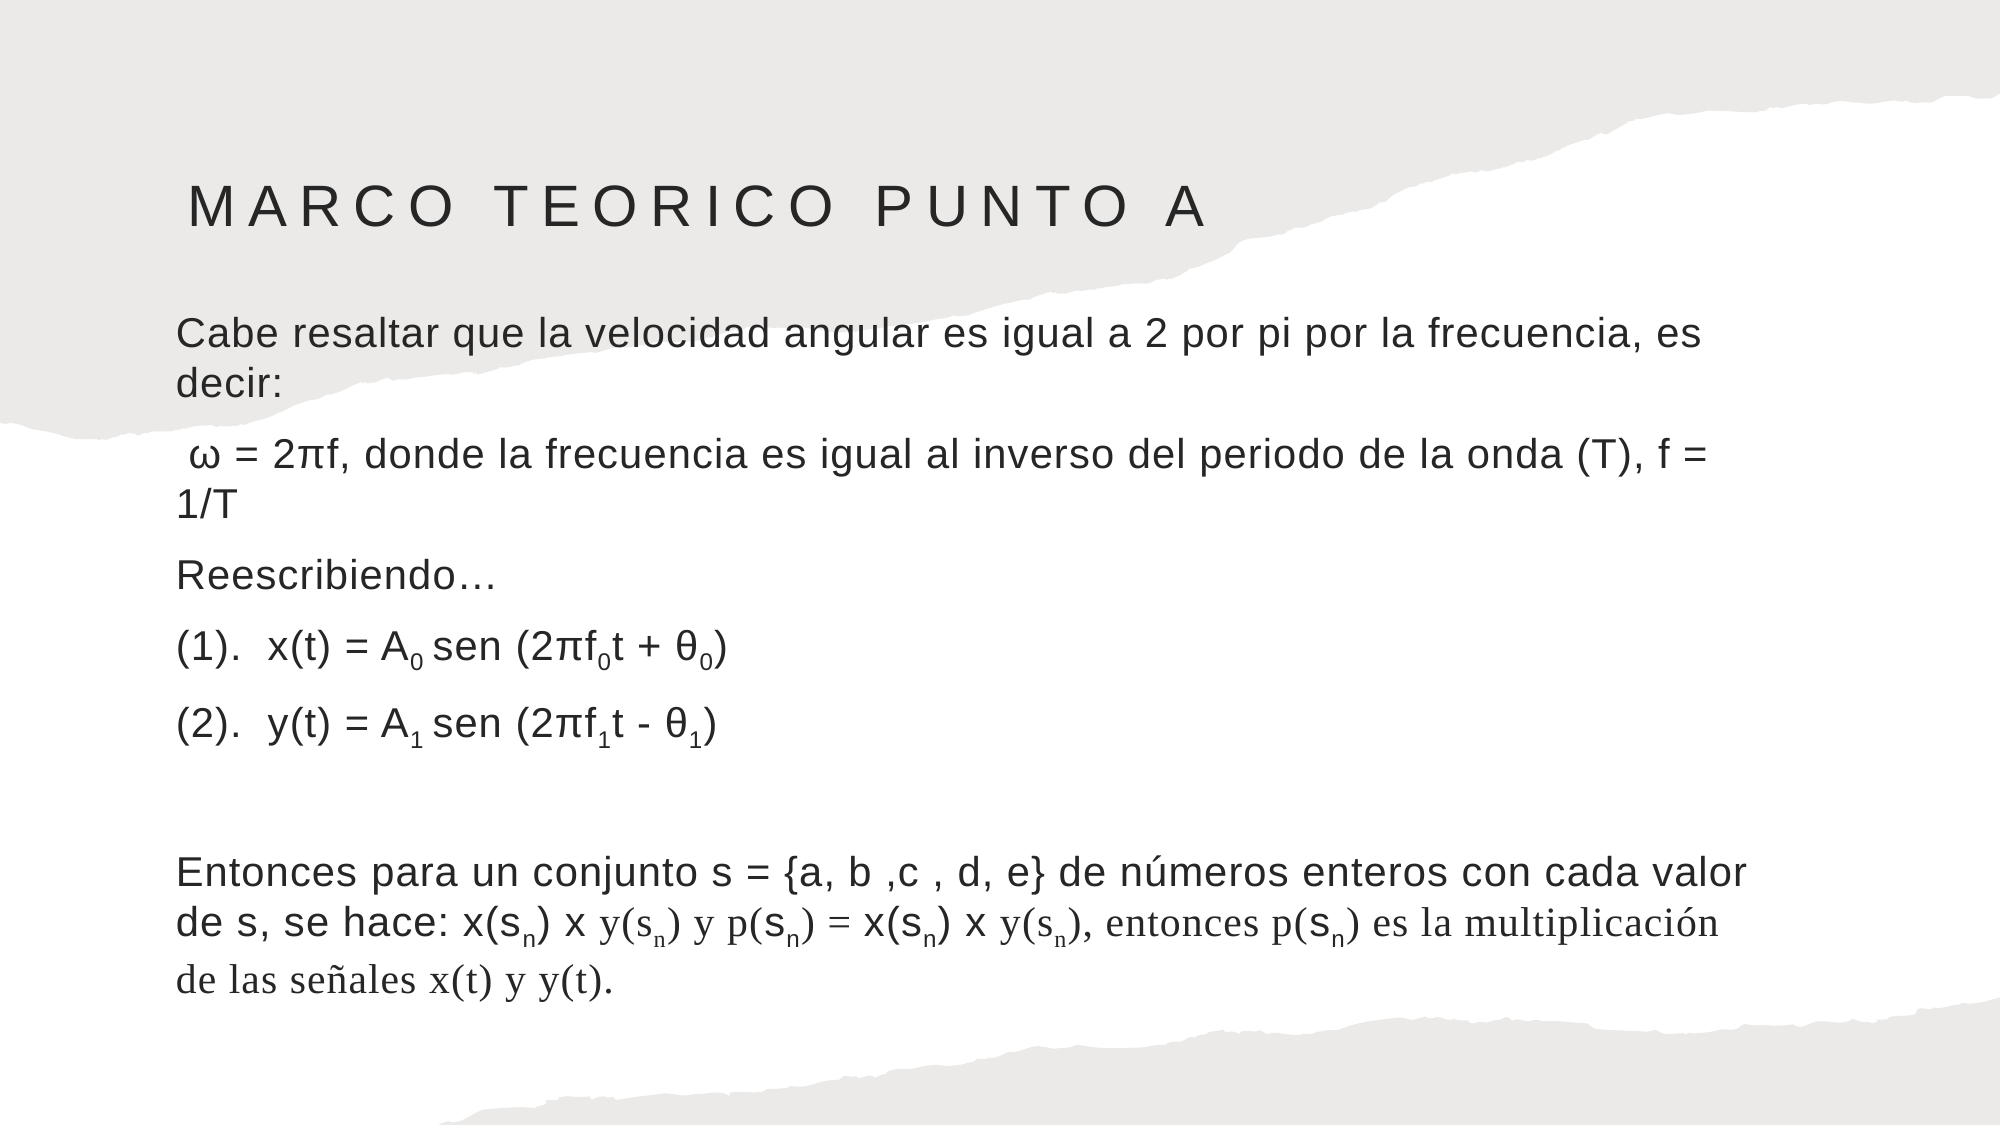

# Marco teorico punto a
Cabe resaltar que la velocidad angular es igual a 2 por pi por la frecuencia, es decir:
 ω = 2πf, donde la frecuencia es igual al inverso del periodo de la onda (T), f = 1/T
Reescribiendo…
(1).  x(t) = A0 sen (2πf0t + θ0)
(2).  y(t) = A1 sen (2πf1t - θ1)

Entonces para un conjunto s = {a, b ,c , d, e} de números enteros con cada valor de s, se hace: x(sn) x y(sn) y p(sn) = x(sn) x y(sn), entonces p(sn) es la multiplicación de las señales x(t) y y(t).